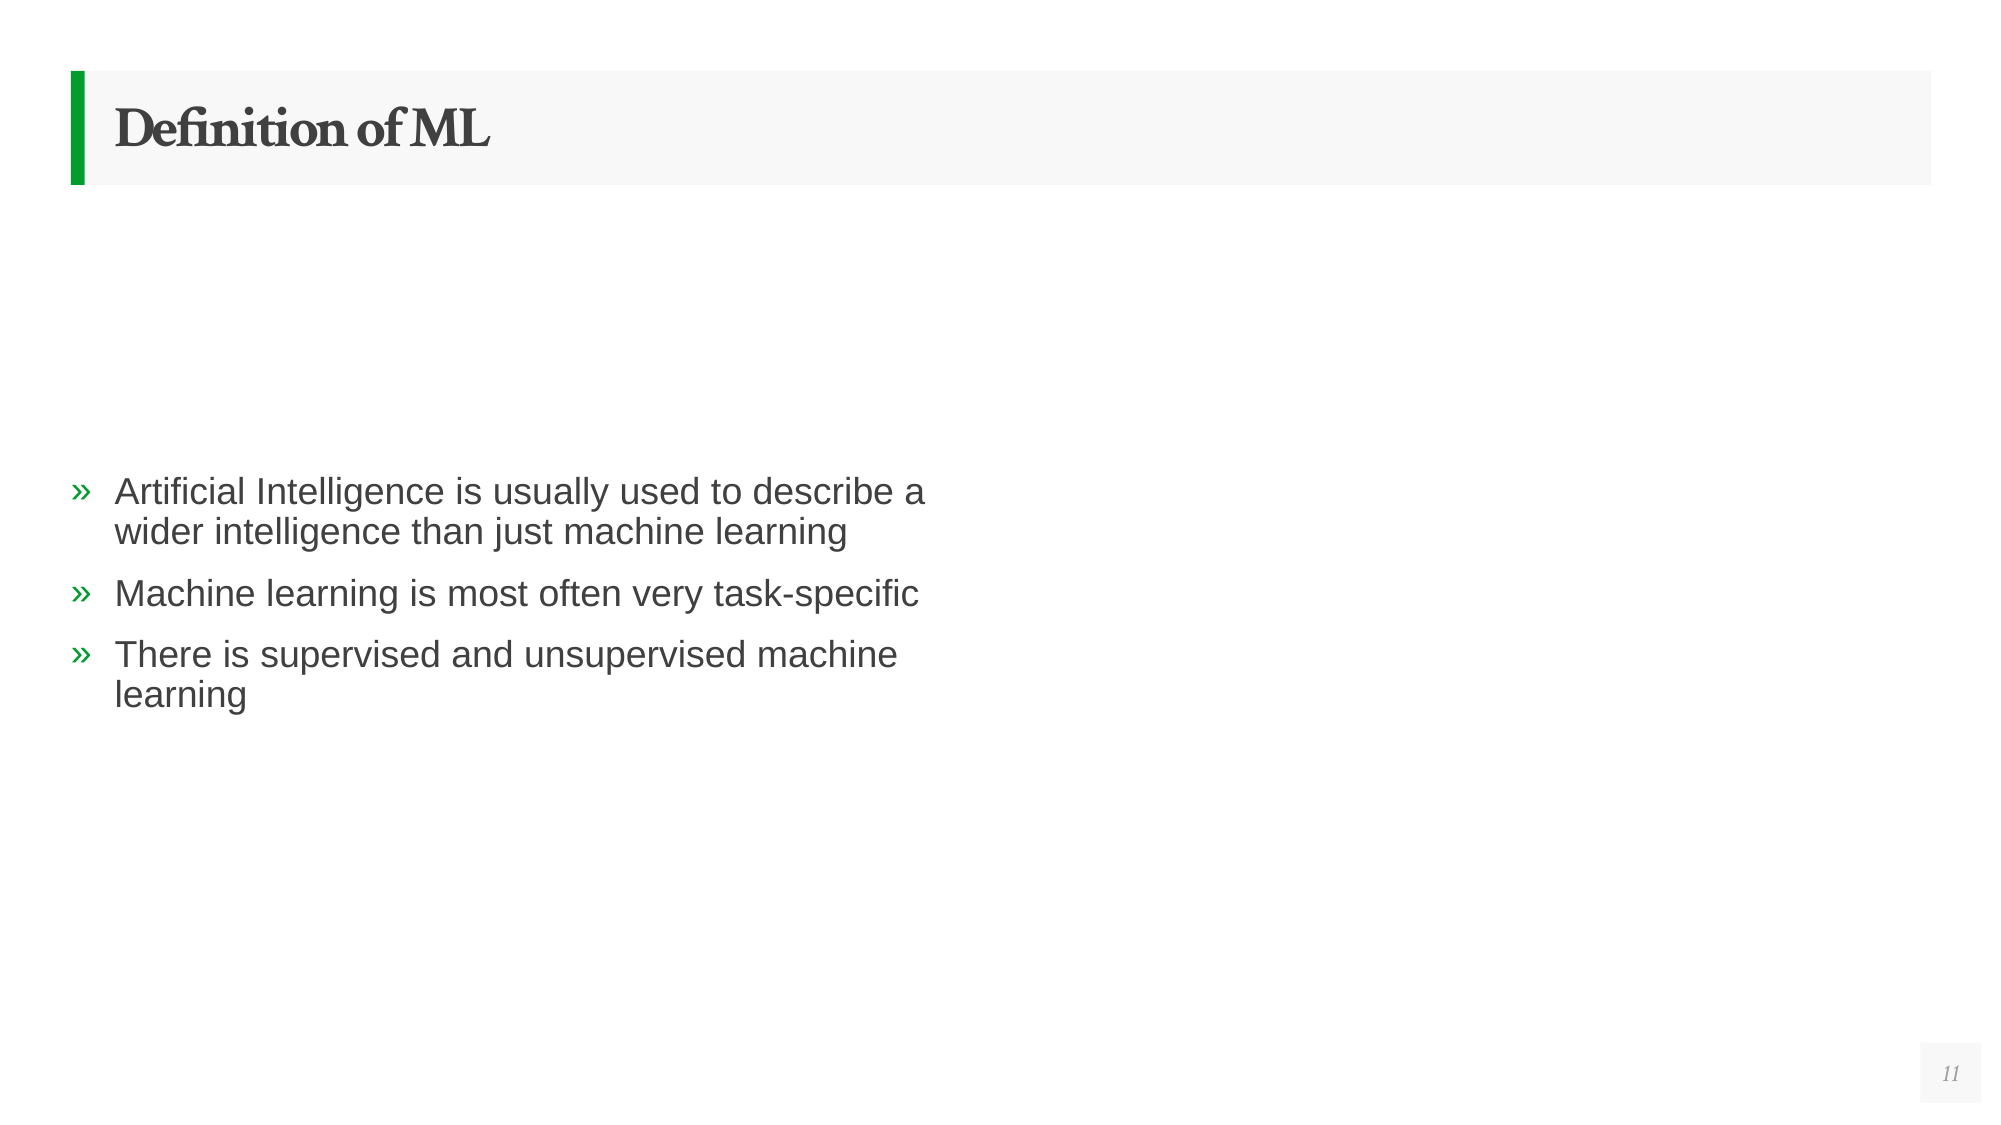

# Definition of ML

Artificial Intelligence is usually used to describe a wider intelligence than just machine learning
Machine learning is most often very task-specific
There is supervised and unsupervised machine learning
11